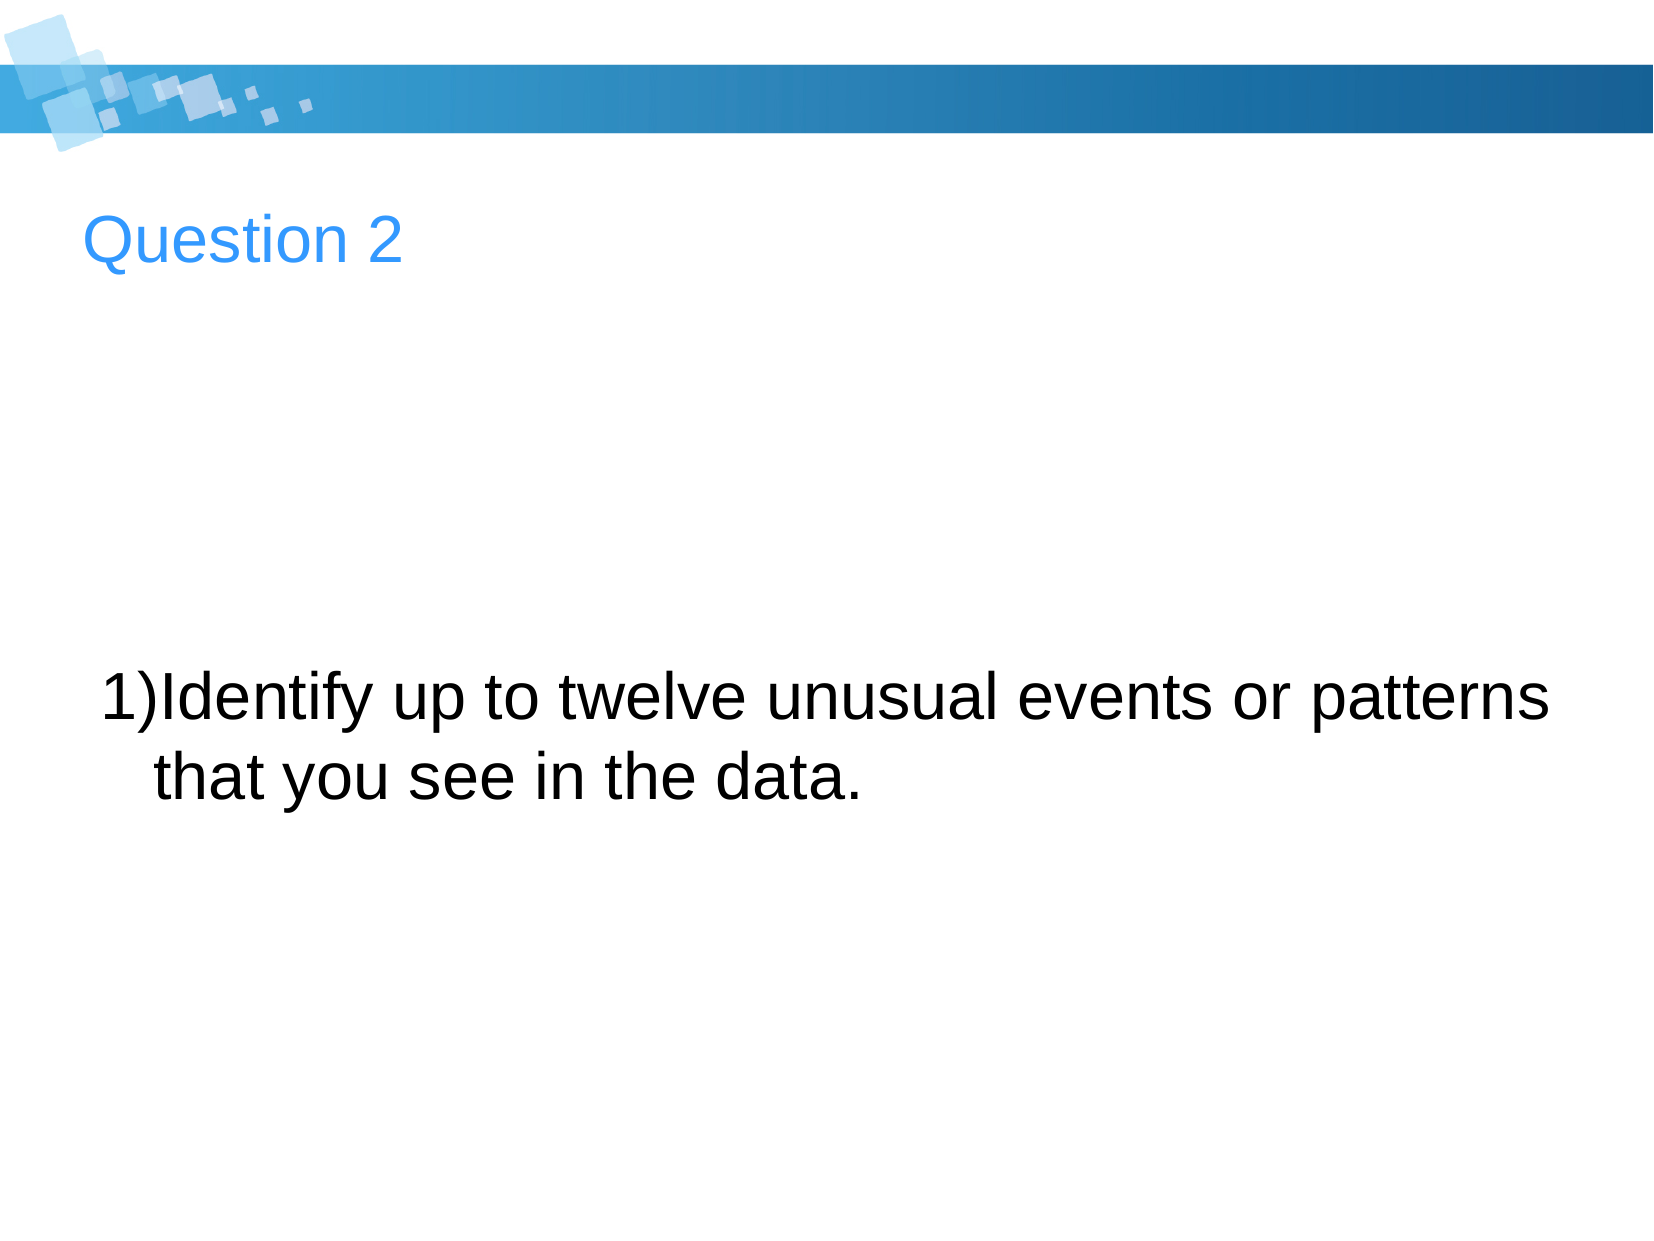

# Question 2
Identify up to twelve unusual events or patterns that you see in the data.